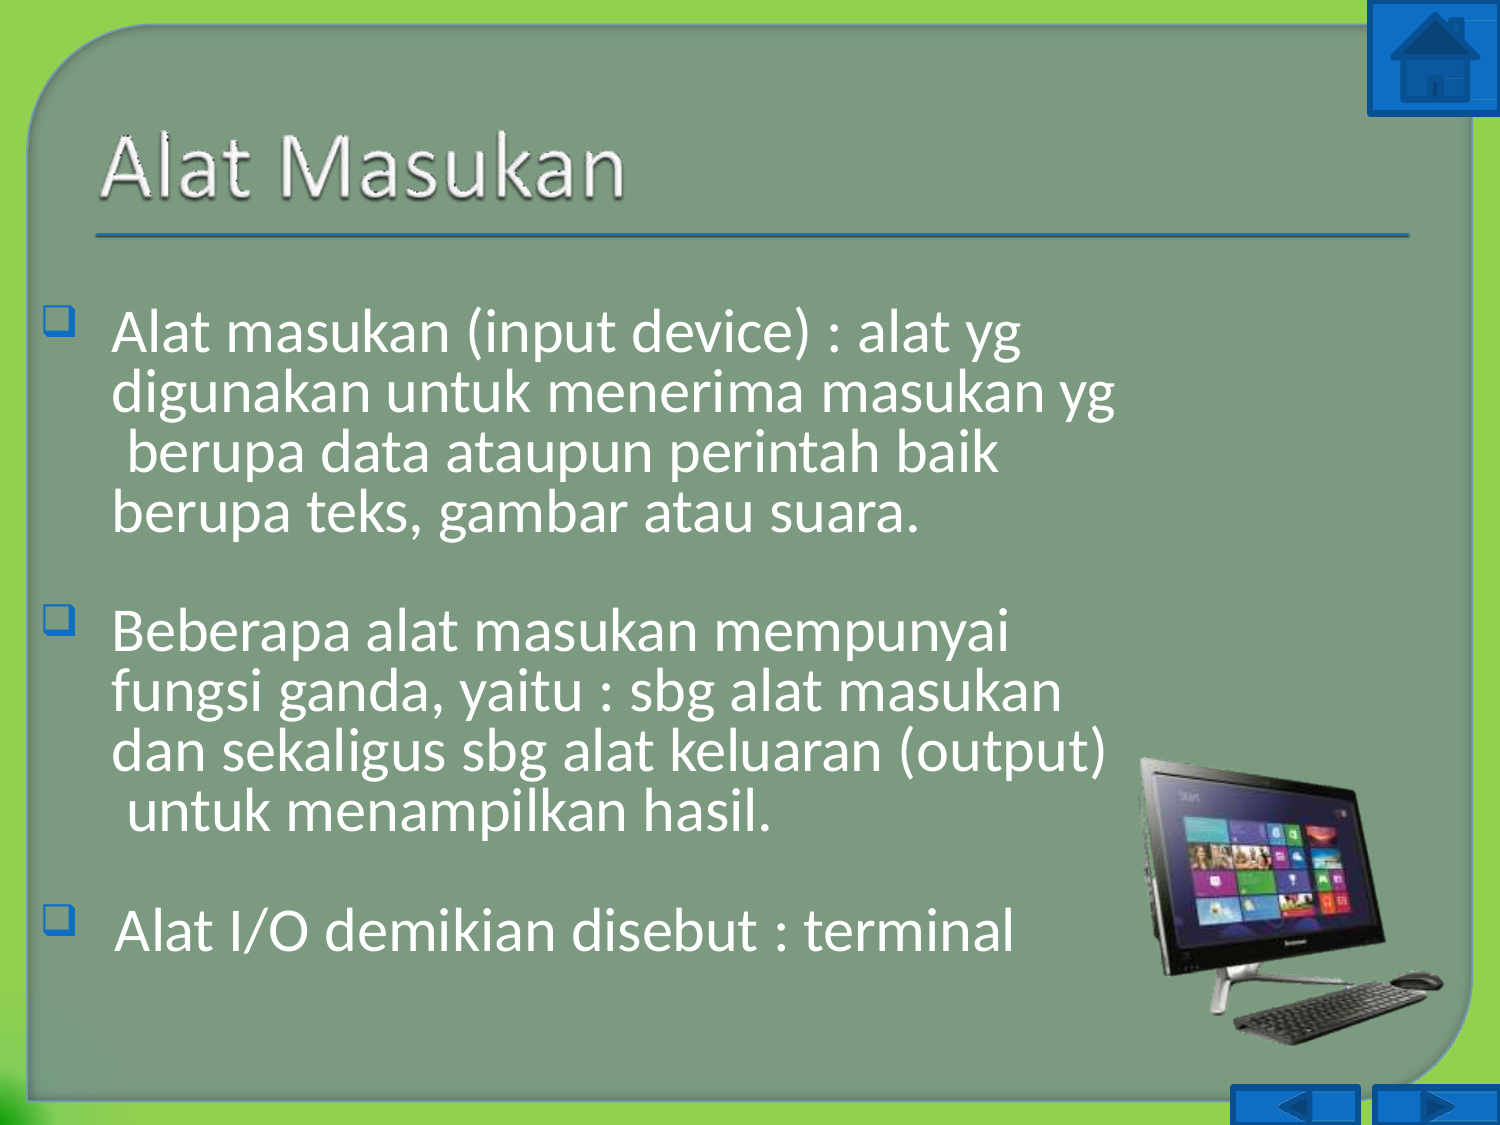

Alat masukan (input device) : alat yg  digunakan untuk menerima masukan yg  berupa data ataupun perintah baik  berupa teks, gambar atau suara.

Beberapa alat masukan mempunyai  fungsi ganda, yaitu : sbg alat masukan  dan sekaligus sbg alat keluaran (output)  untuk menampilkan hasil.
Alat I/O demikian disebut : terminal